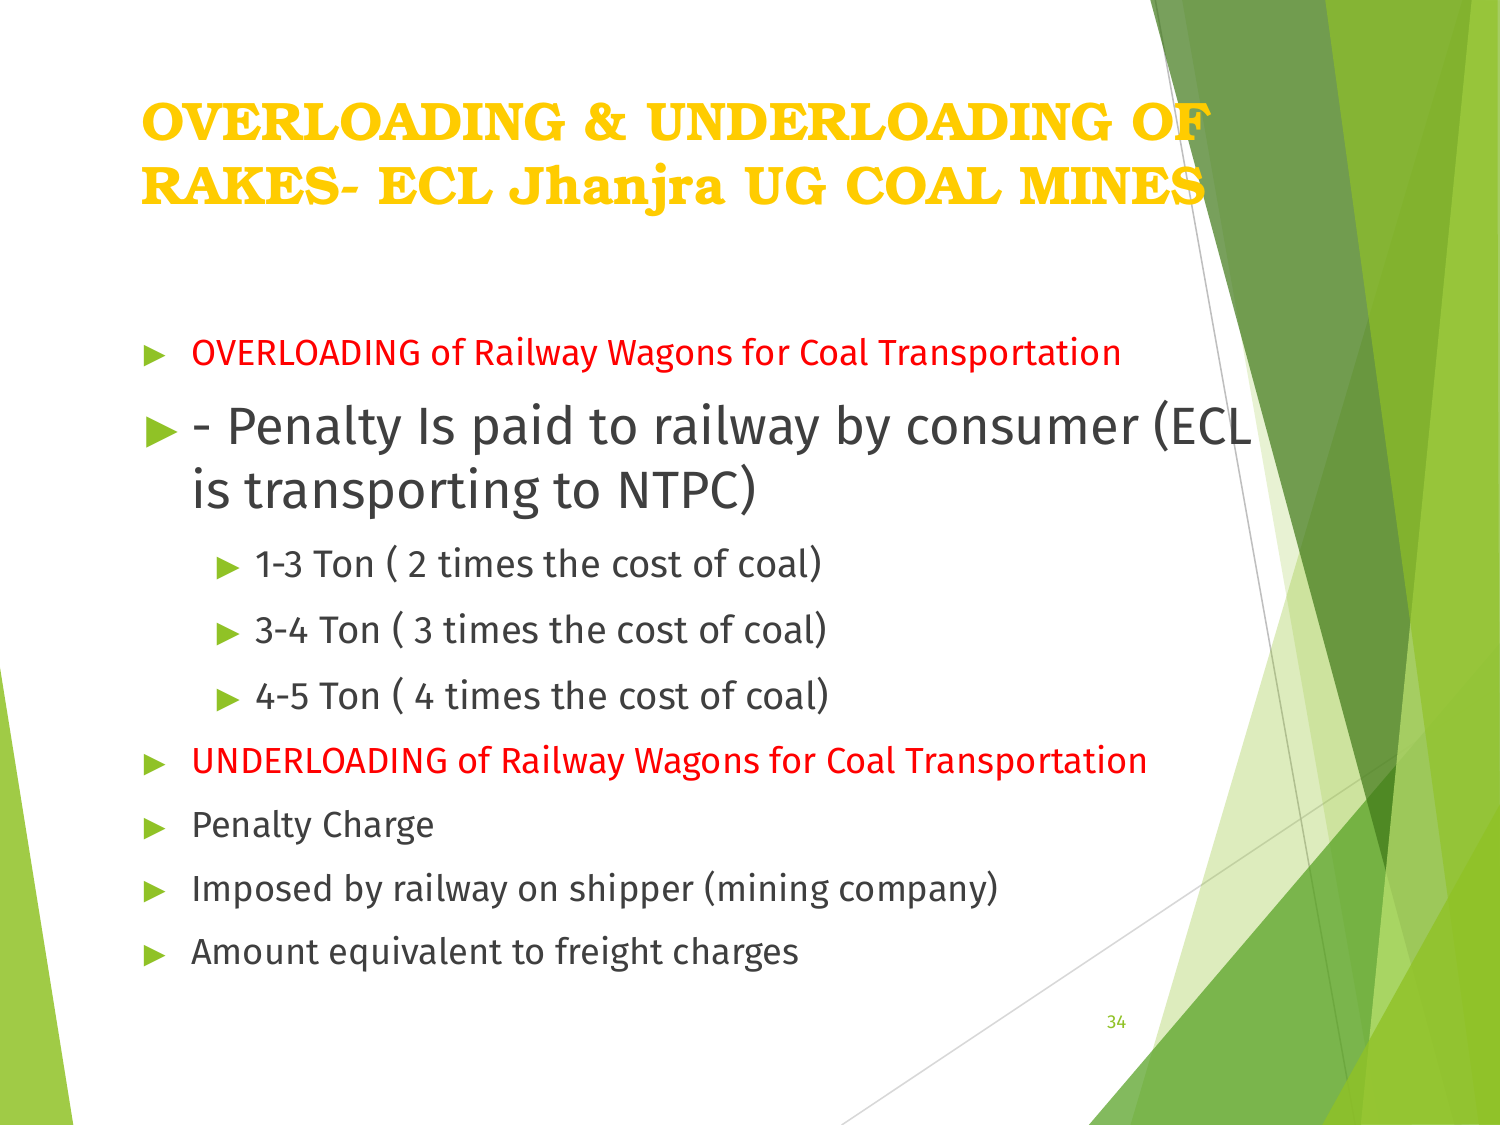

# OVERLOADING & UNDERLOADING OF RAKES- ECL Jhanjra UG COAL MINES
OVERLOADING of Railway Wagons for Coal Transportation
- Penalty Is paid to railway by consumer (ECL is transporting to NTPC)
1-3 Ton ( 2 times the cost of coal)
3-4 Ton ( 3 times the cost of coal)
4-5 Ton ( 4 times the cost of coal)
UNDERLOADING of Railway Wagons for Coal Transportation
Penalty Charge
Imposed by railway on shipper (mining company)
Amount equivalent to freight charges
34